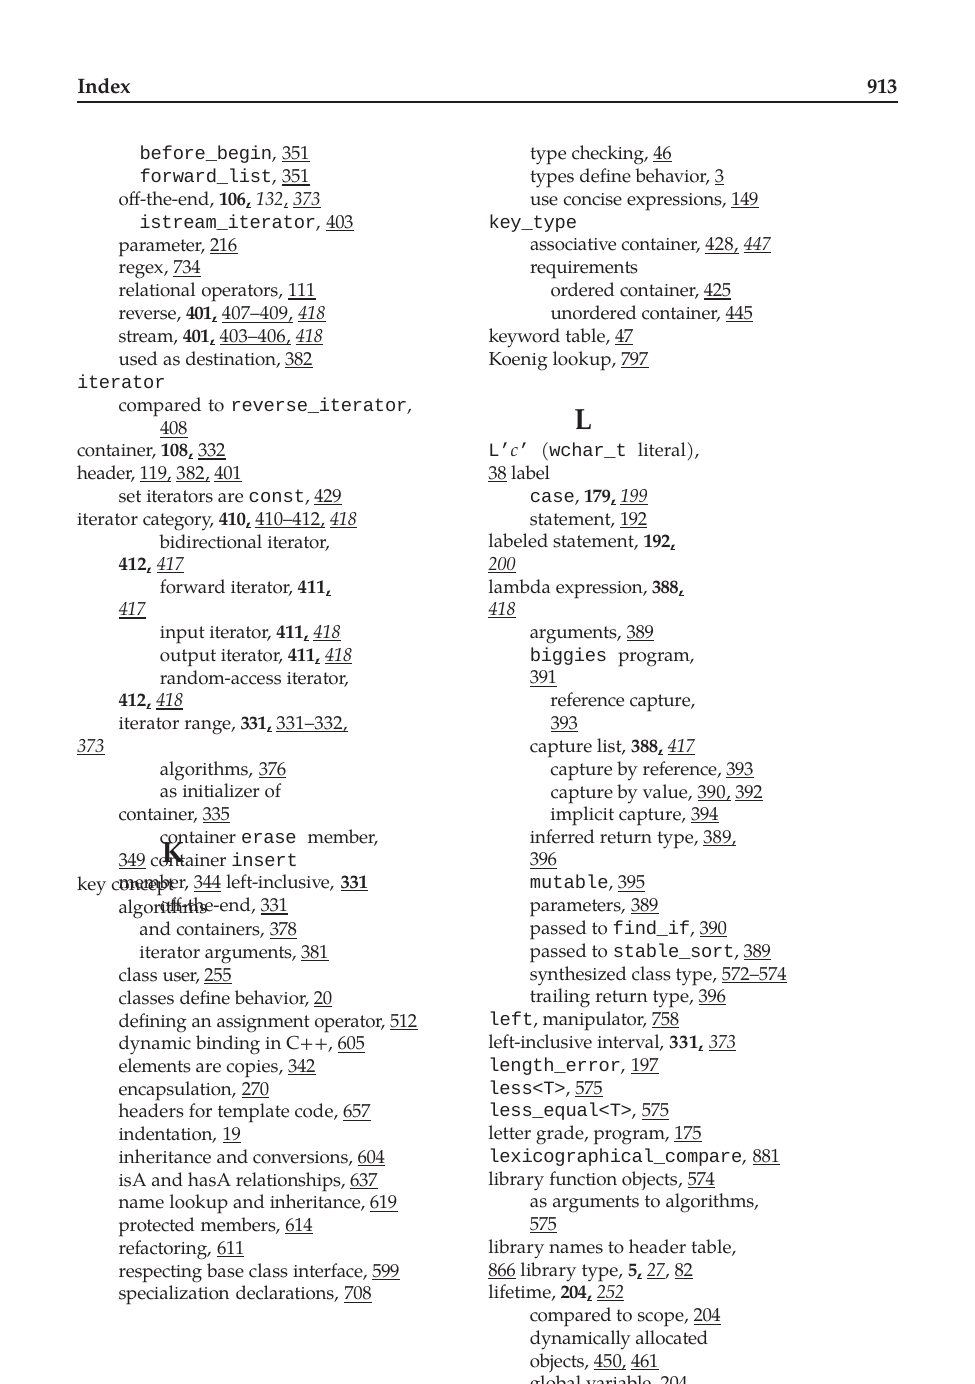

Index
913

type checking, 46
types define behavior, 3
use concise expressions, 149
key_type
associative container, 428, 447
requirements
ordered container, 425
unordered container, 445
keyword table, 47
Koenig lookup, 797
before_begin, 351
forward_list, 351
off-the-end, 106, 132, 373
istream_iterator, 403
parameter, 216
regex, 734
relational operators, 111
reverse, 401, 407–409, 418
stream, 401, 403–406, 418
used as destination, 382
iterator
compared to reverse_iterator, 408
container, 108, 332
header, 119, 382, 401
set iterators are const, 429 iterator category, 410, 410–412, 418
bidirectional iterator, 412, 417
forward iterator, 411, 417
input iterator, 411, 418
output iterator, 411, 418
random-access iterator, 412, 418
iterator range, 331, 331–332, 373
algorithms, 376
as initializer of container, 335
container erase member, 349 container insert member, 344 left-inclusive, 331
off-the-end, 331
L
L’c’ (wchar_t literal), 38 label
case, 179, 199
statement, 192
labeled statement, 192, 200
lambda expression, 388, 418
arguments, 389
biggies program, 391
reference capture, 393
capture list, 388, 417
capture by reference, 393 capture by value, 390, 392
implicit capture, 394
inferred return type, 389, 396
mutable, 395
parameters, 389
passed to find_if, 390
passed to stable_sort, 389 synthesized class type, 572–574 trailing return type, 396
left, manipulator, 758
left-inclusive interval, 331, 373
length_error, 197
less<T>, 575
less_equal<T>, 575 letter grade, program, 175
lexicographical_compare, 881 library function objects, 574
as arguments to algorithms, 575
library names to header table, 866 library type, 5, 27, 82
lifetime, 204, 252
compared to scope, 204
dynamically allocated objects, 450, 461
global variable, 204
local variable, 204
parameter, 205
linkage directive, 858, 863
K
key concept
algorithms
and containers, 378
iterator arguments, 381
class user, 255
classes define behavior, 20
defining an assignment operator, 512 dynamic binding in C++, 605 elements are copies, 342 encapsulation, 270
headers for template code, 657 indentation, 19
inheritance and conversions, 604 isA and hasA relationships, 637 name lookup and inheritance, 619 protected members, 614
refactoring, 611
respecting base class interface, 599 specialization declarations, 708